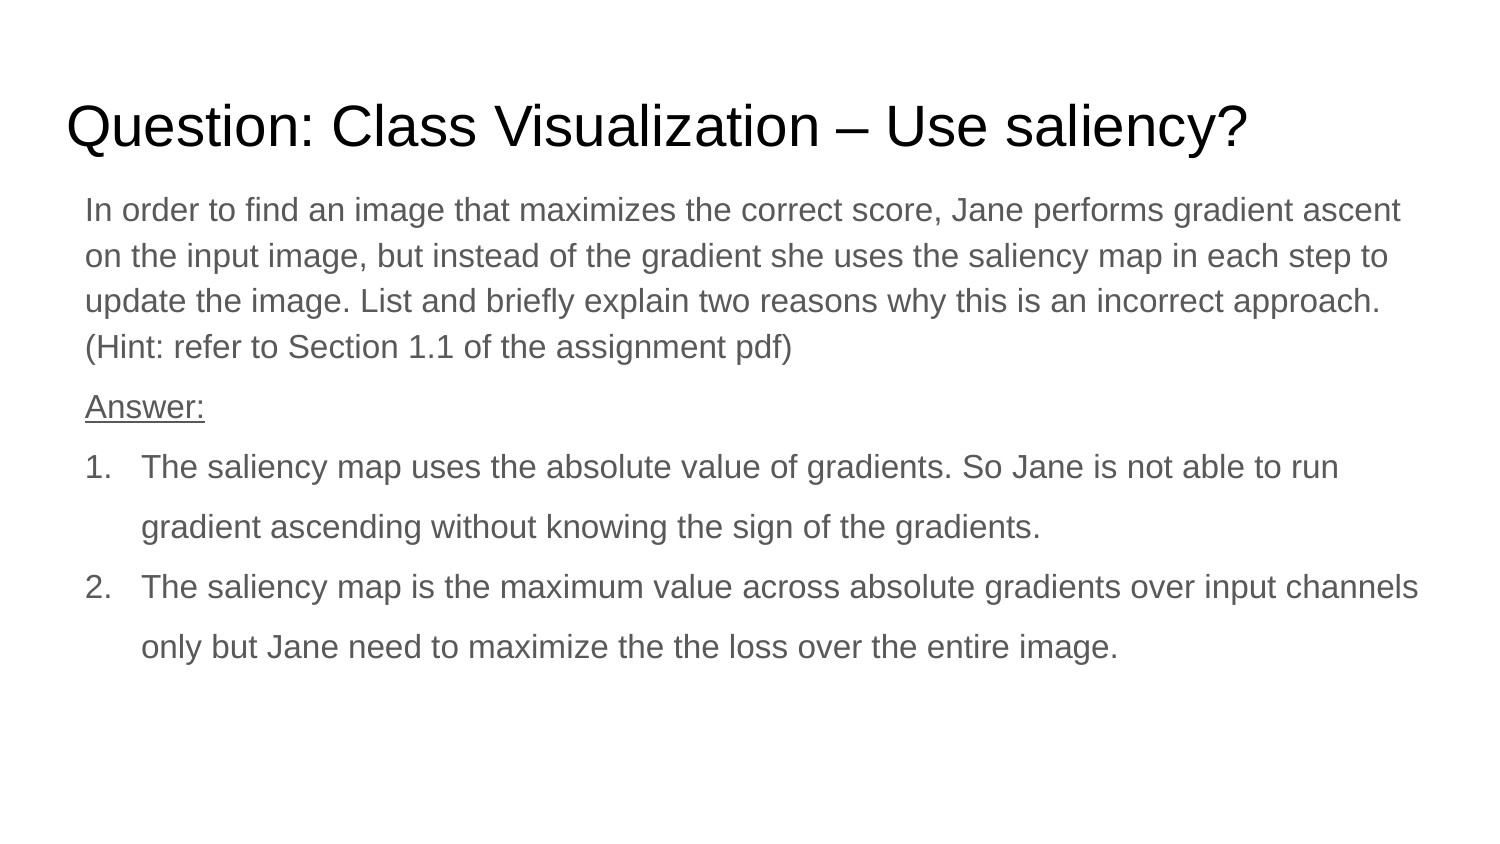

# Question: Class Visualization – Use saliency?
In order to find an image that maximizes the correct score, Jane performs gradient ascent on the input image, but instead of the gradient she uses the saliency map in each step to update the image. List and briefly explain two reasons why this is an incorrect approach. (Hint: refer to Section 1.1 of the assignment pdf)
Answer:
The saliency map uses the absolute value of gradients. So Jane is not able to run gradient ascending without knowing the sign of the gradients.
The saliency map is the maximum value across absolute gradients over input channels only but Jane need to maximize the the loss over the entire image.